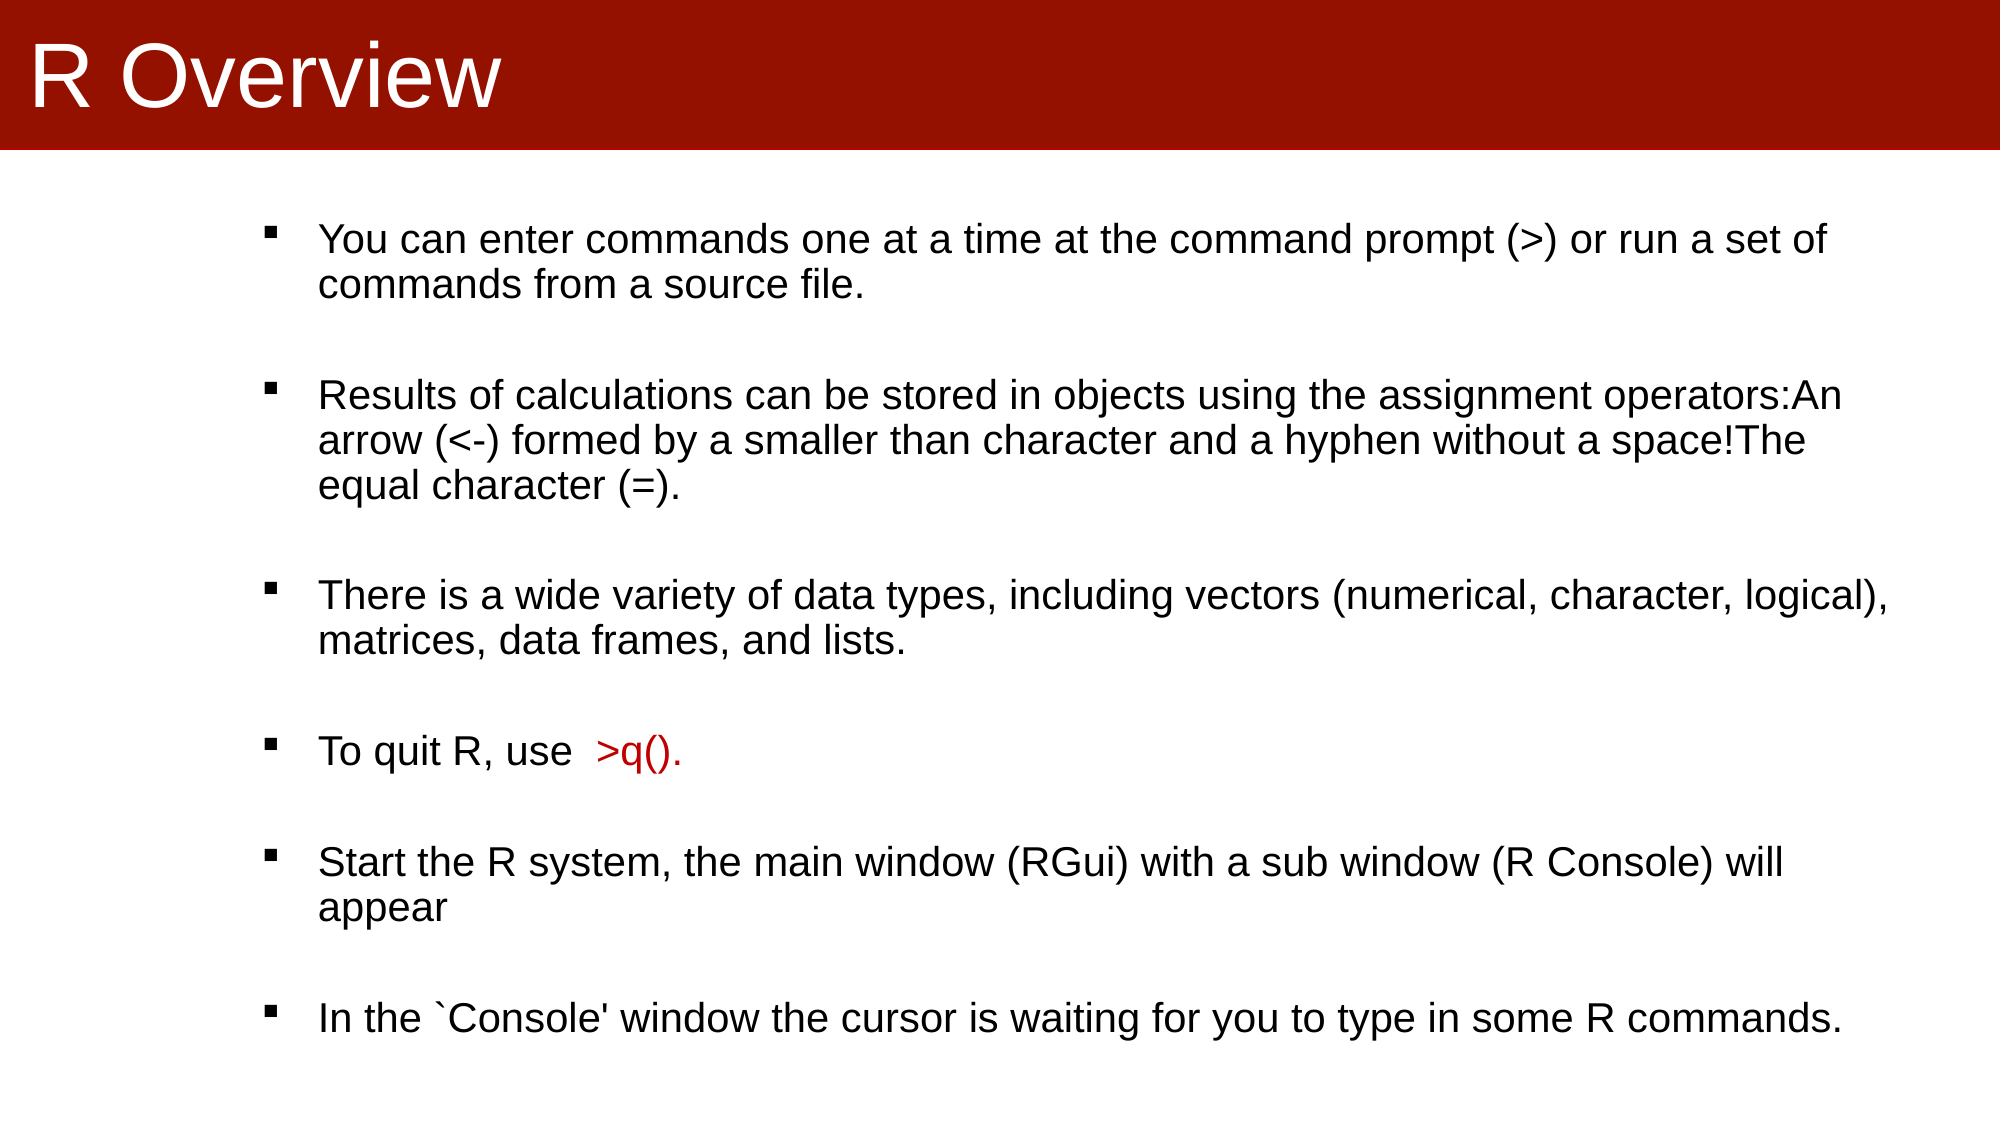

R Overview
You can enter commands one at a time at the command prompt (>) or run a set of commands from a source file.

Results of calculations can be stored in objects using the assignment operators:An arrow (<-) formed by a smaller than character and a hyphen without a space!The equal character (=).

There is a wide variety of data types, including vectors (numerical, character, logical), matrices, data frames, and lists.

To quit R, use  >q().

Start the R system, the main window (RGui) with a sub window (R Console) will appear

In the `Console' window the cursor is waiting for you to type in some R commands.